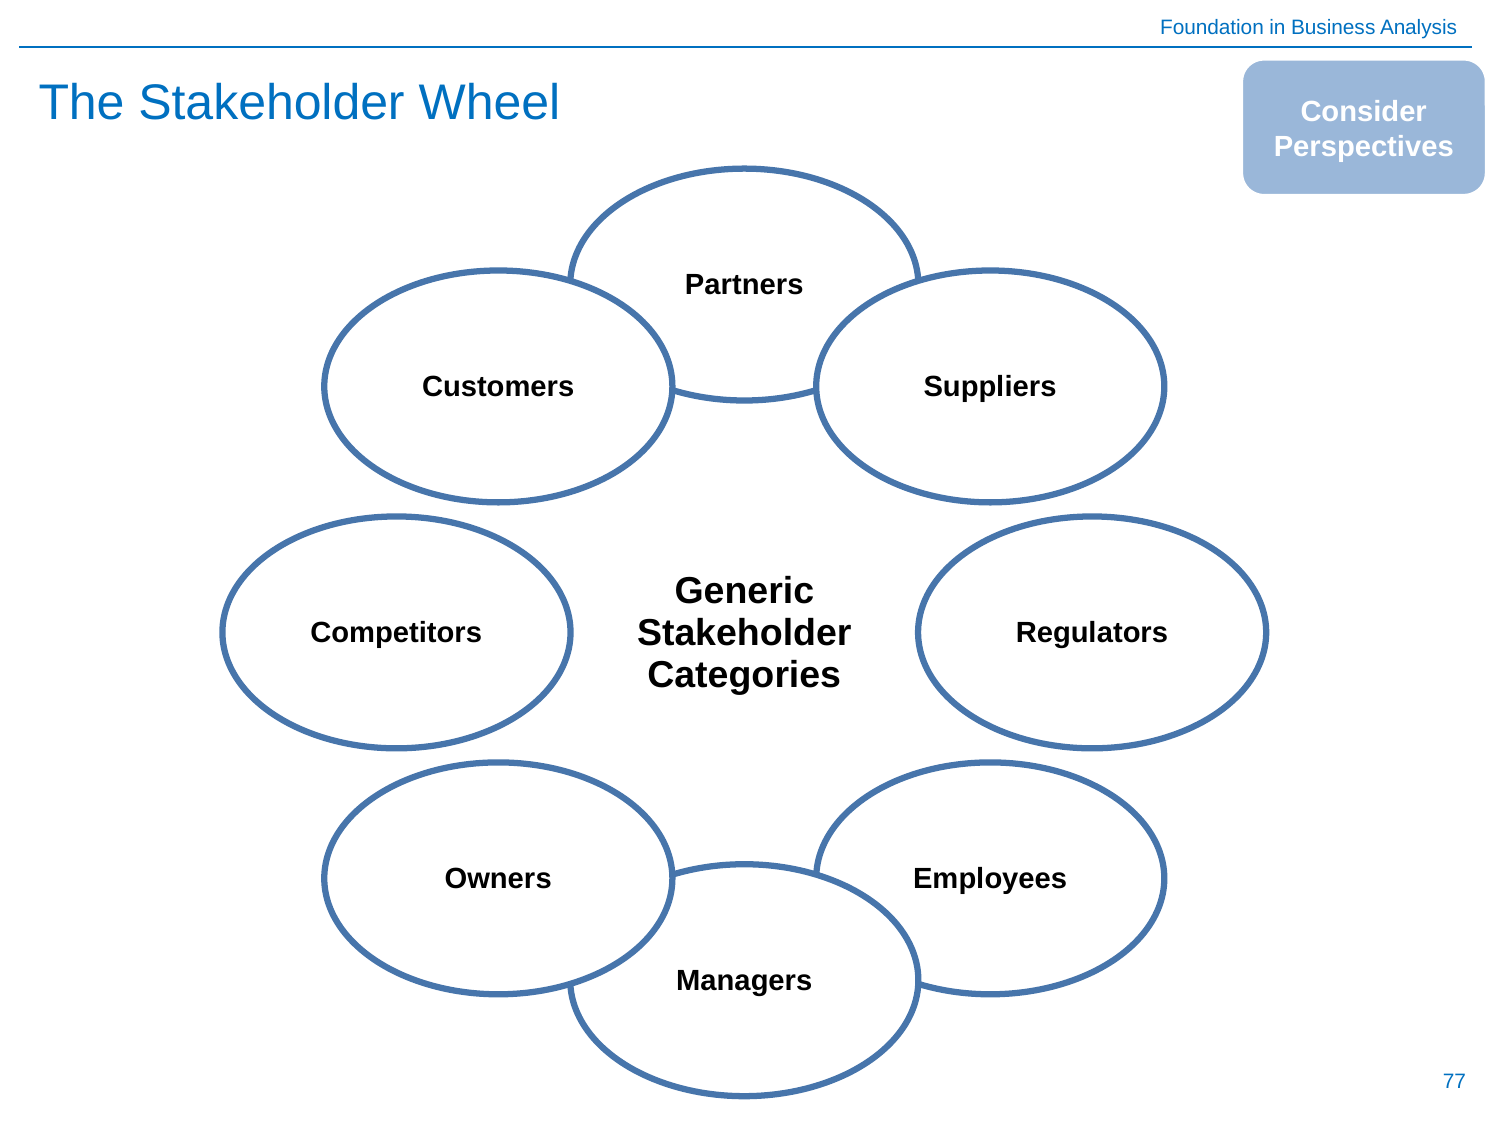

# The Stakeholder Wheel
Consider Perspectives
Generic Stakeholder Categories
Partners
Suppliers
Regulators
Employees
Managers
Owners
Competitors
Customers